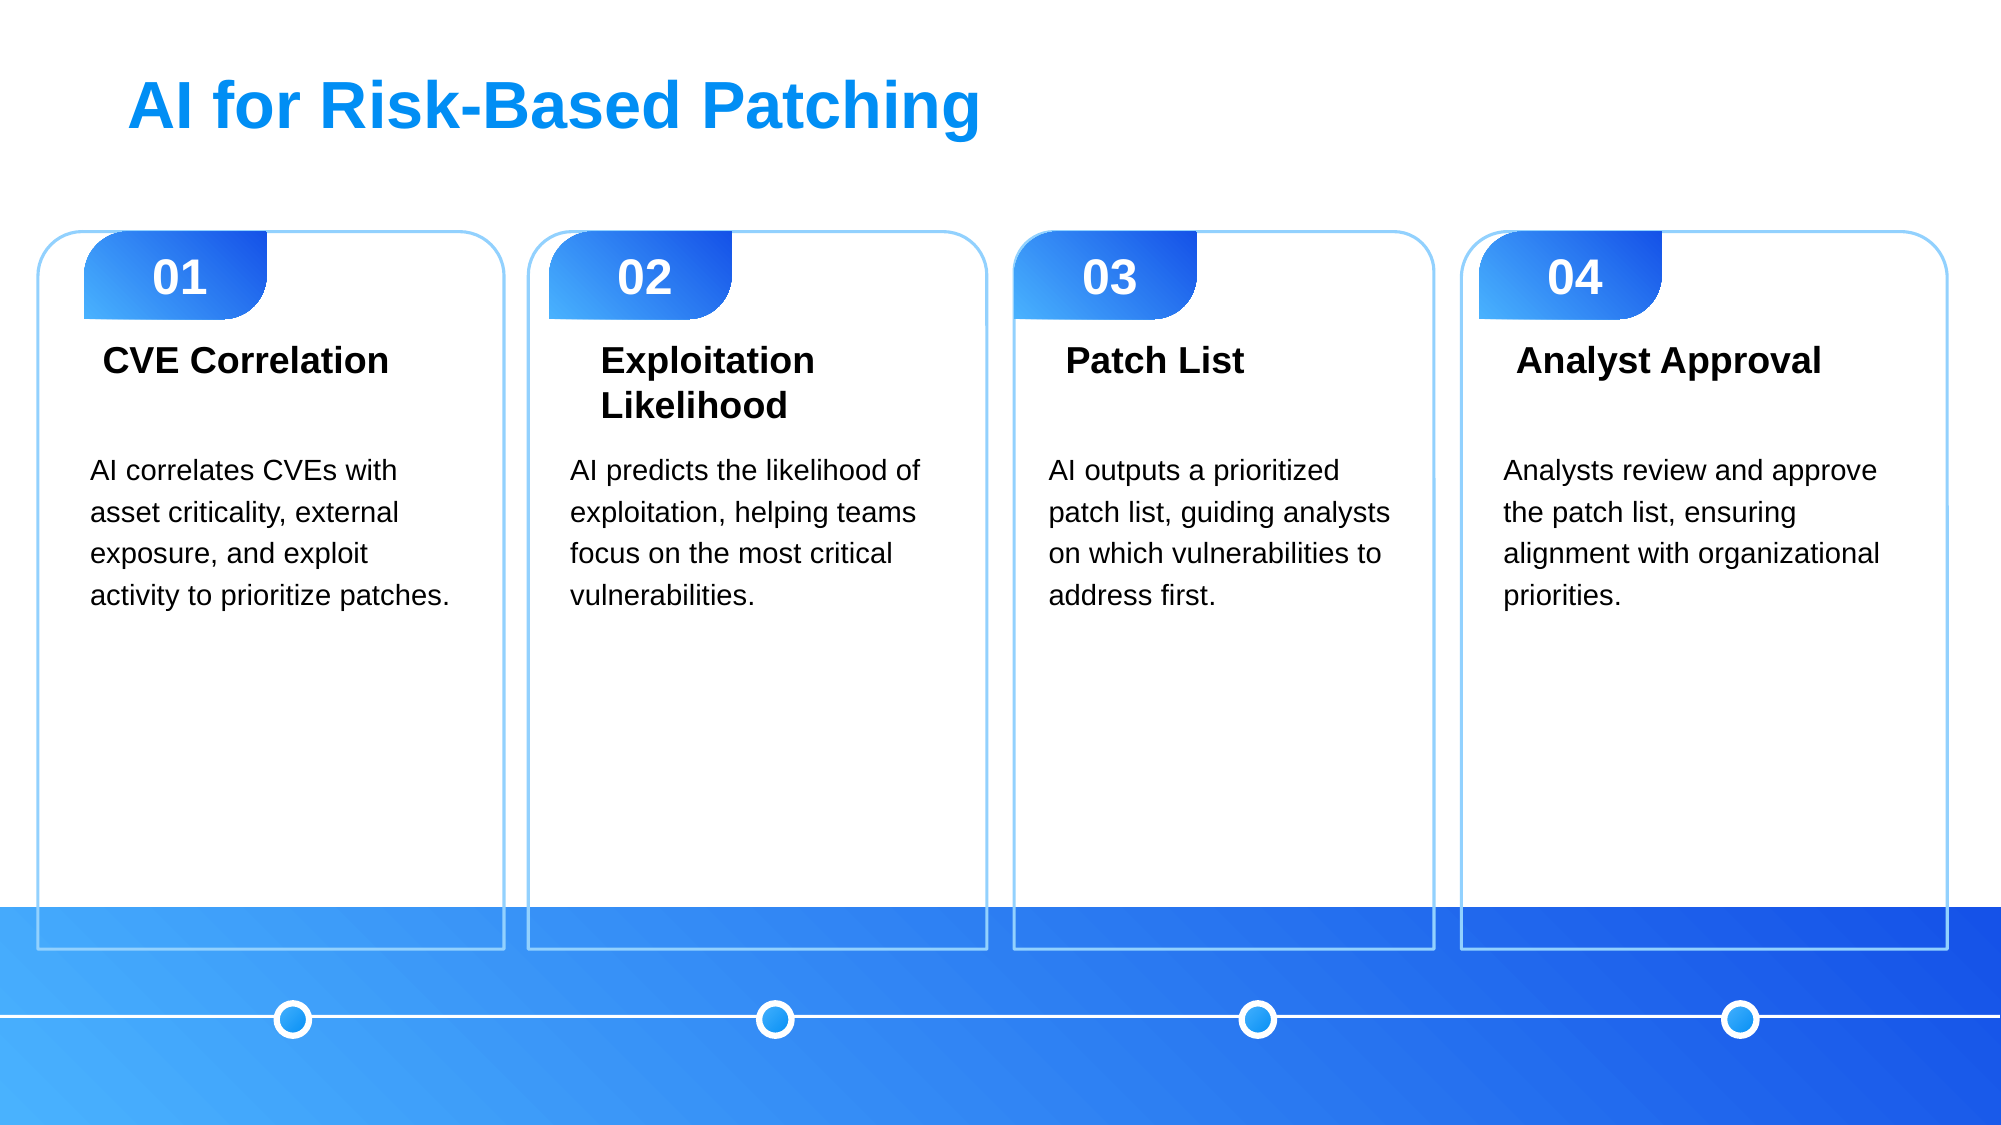

AI for Risk-Based Patching

01
02
03
04
CVE Correlation
Exploitation Likelihood
Patch List
Analyst Approval
AI correlates CVEs with asset criticality, external exposure, and exploit activity to prioritize patches.
AI predicts the likelihood of exploitation, helping teams focus on the most critical vulnerabilities.
AI outputs a prioritized patch list, guiding analysts on which vulnerabilities to address first.
Analysts review and approve the patch list, ensuring alignment with organizational priorities.